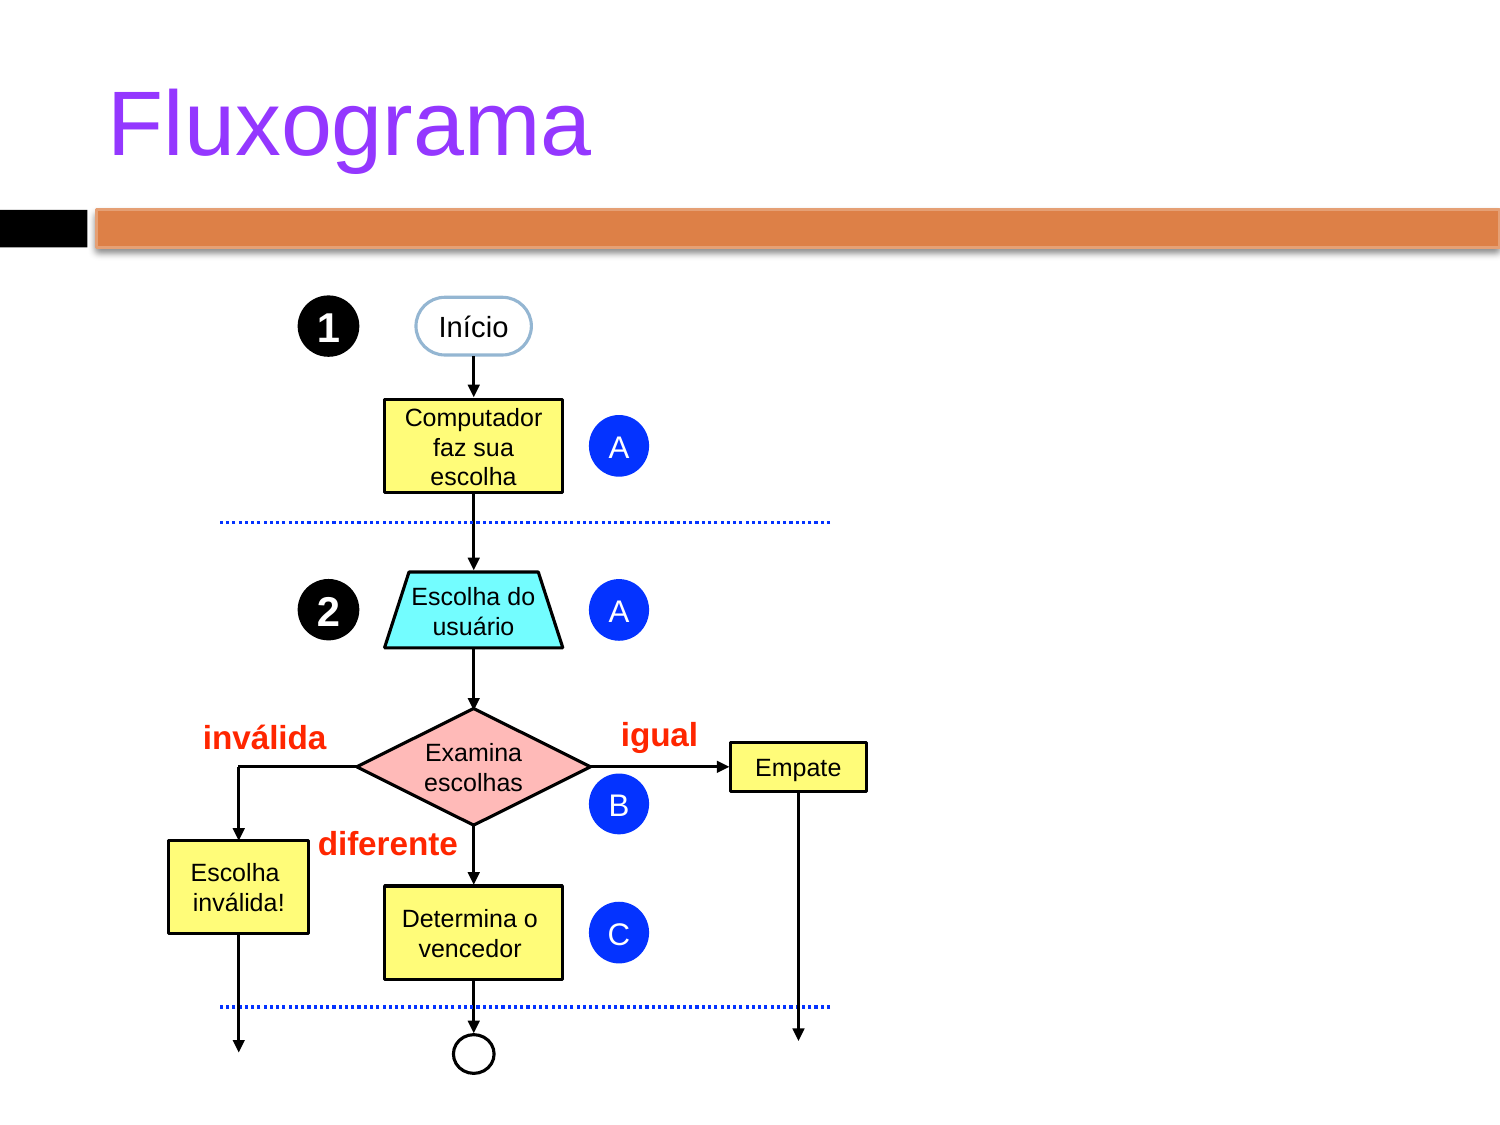

# Fluxograma
1

Início

Computador faz sua escolha
A

Escolha do usuário
2

A

igual
inválida
Examina
escolhas
Empate

B

diferente

Escolha
inválida!
Determina o
vencedor
C

30